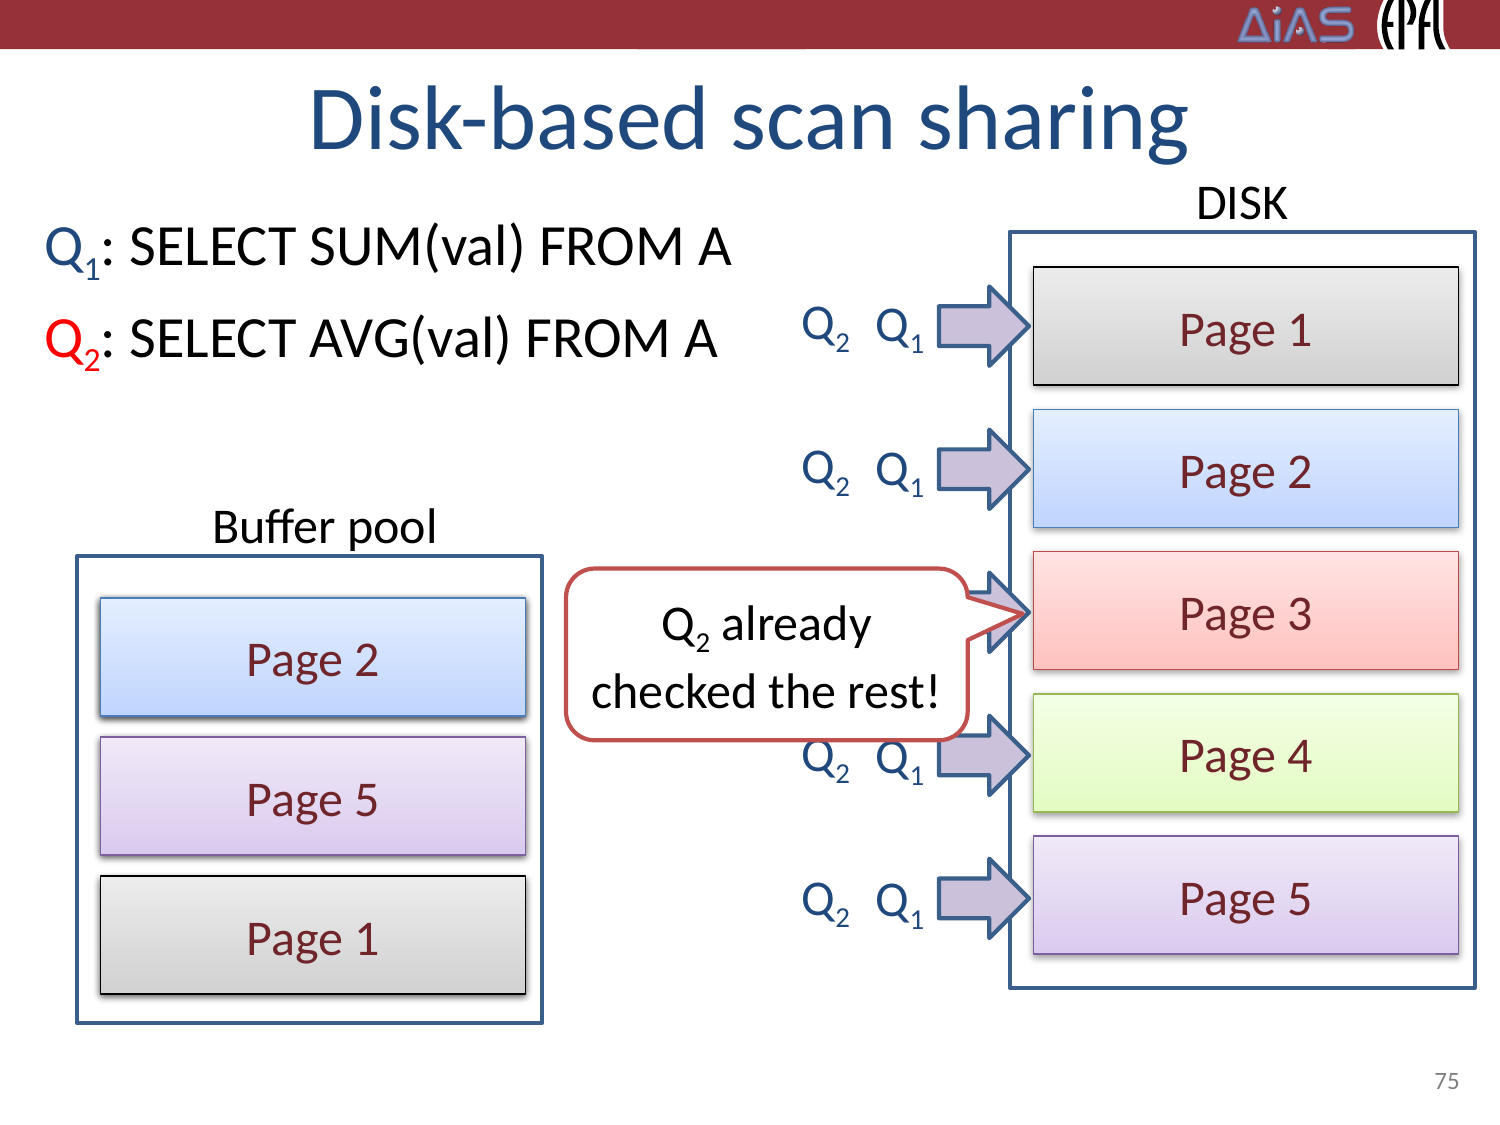

# Disk-based scan sharing
DISK
Q1: SELECT SUM(val) FROM A
Q2: SELECT AVG(val) FROM A

Page 1
Q2
Q1

Page 2
Q2
Q1

Buffer pool
Page 3

Q2 already checked the rest!
Q2
Q1

Page 1
Page 4
Page 2
Page 4
Q2
Q1

Page 2
Page 5
Page 5
Q2

Q1
Page 3
Page 1
75